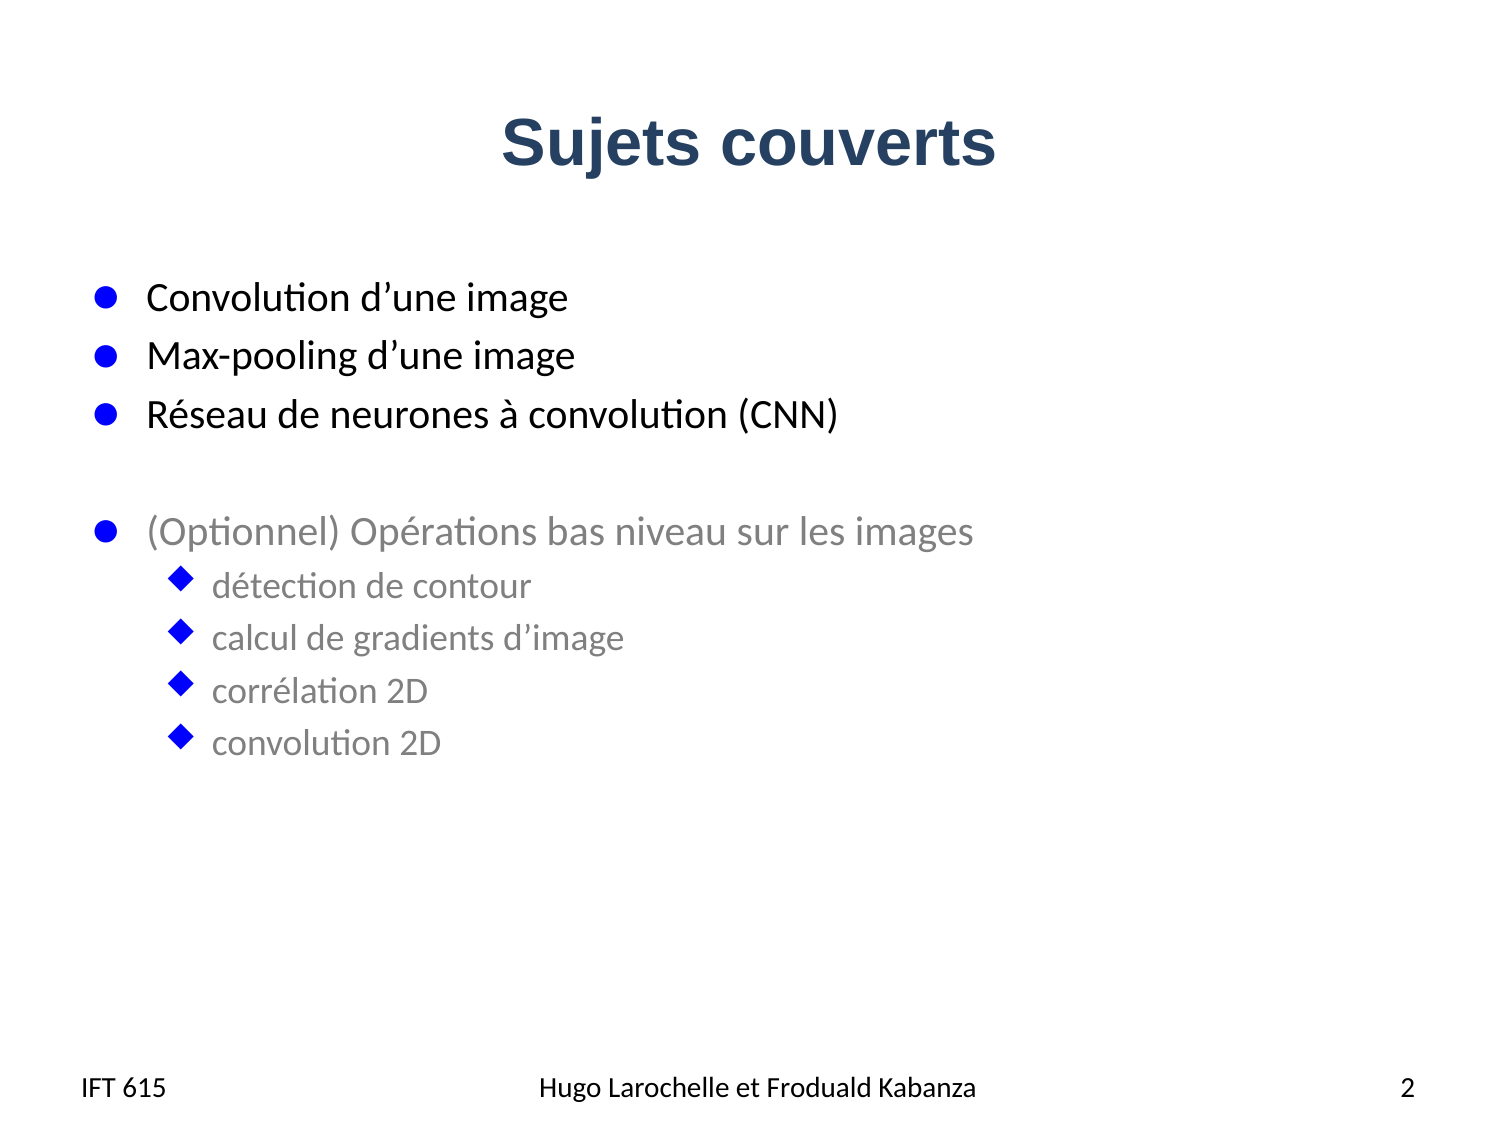

# Sujets couverts
Convolution d’une image
Max-pooling d’une image
Réseau de neurones à convolution (CNN)

(Optionnel) Opérations bas niveau sur les images
détection de contour
calcul de gradients d’image
corrélation 2D
convolution 2D

IFT 615
Hugo Larochelle et Froduald Kabanza
2